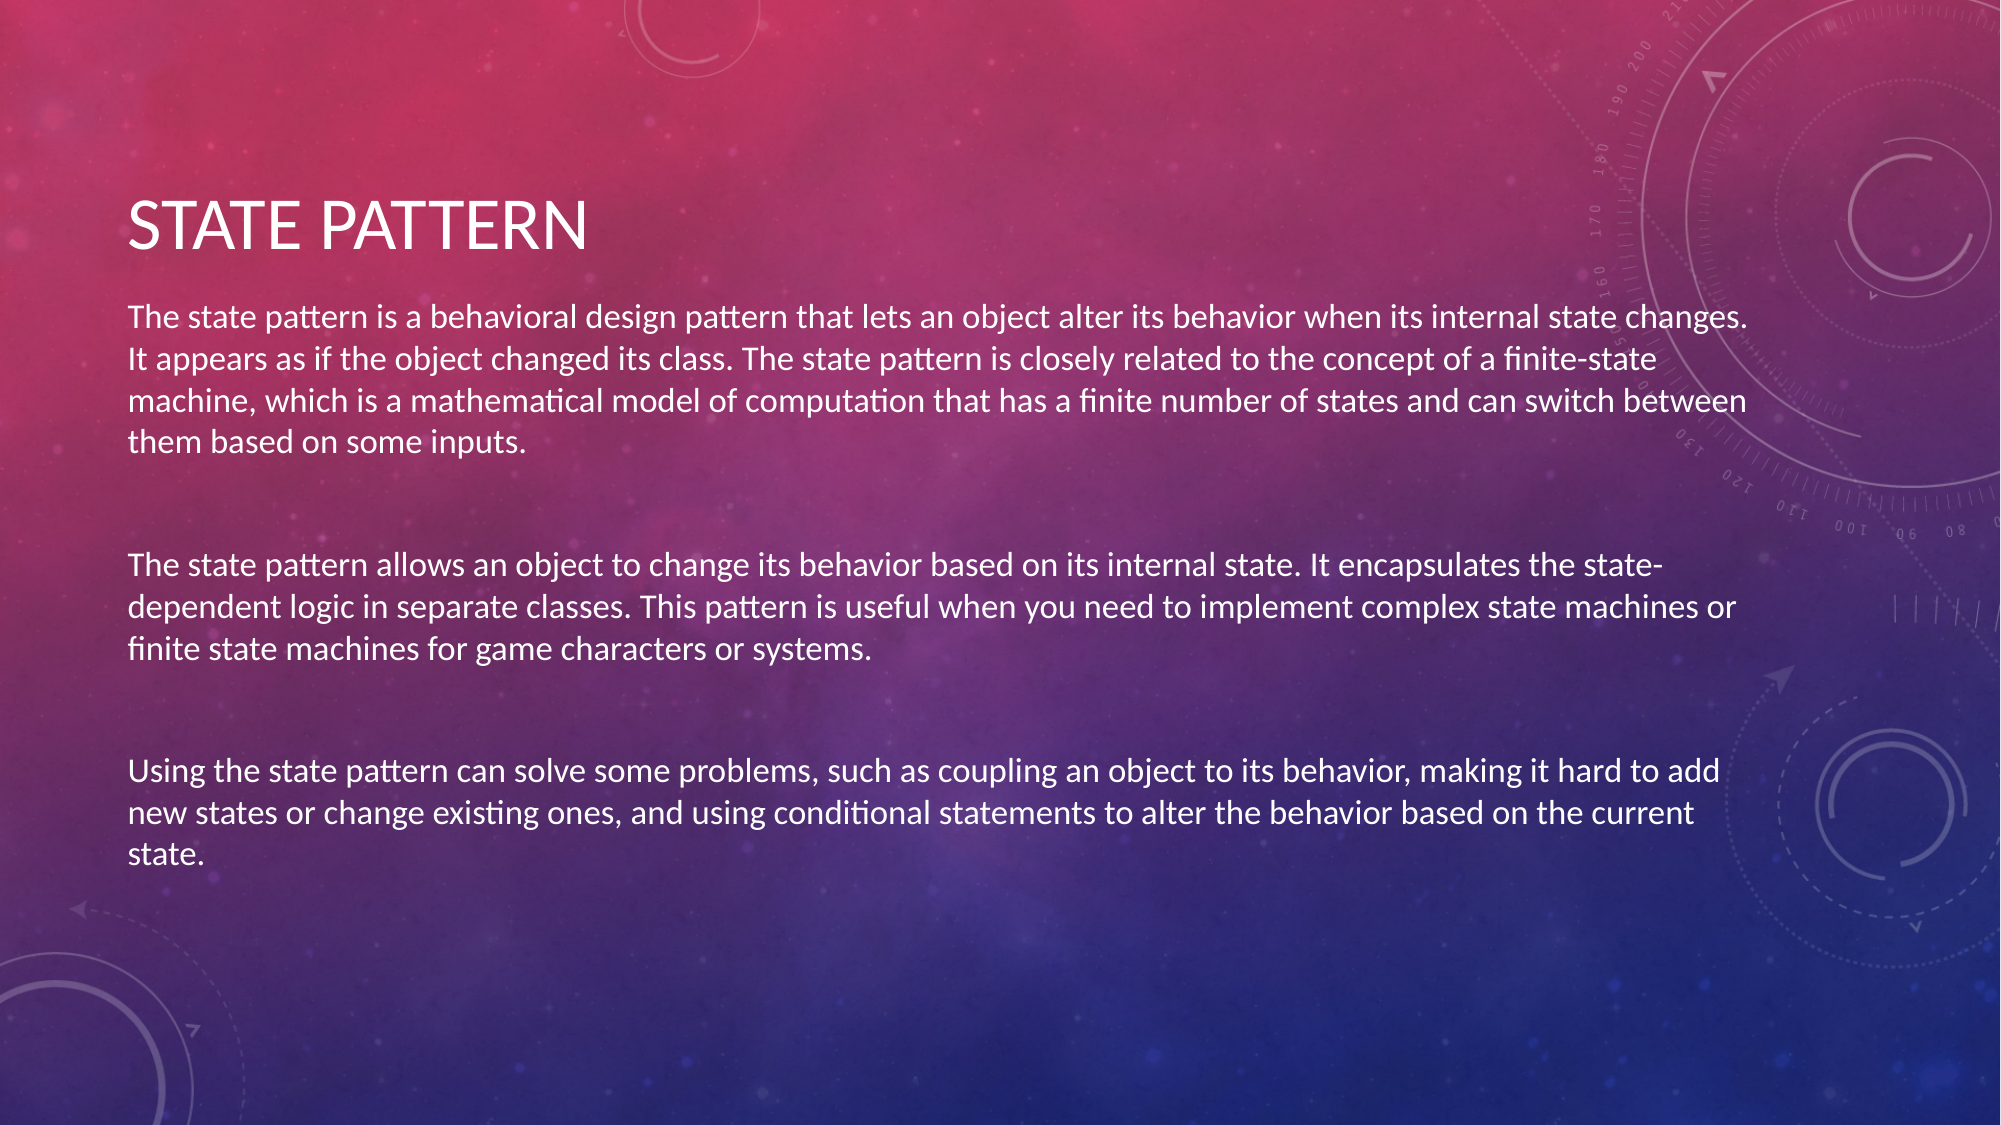

# state pattern
The state pattern is a behavioral design pattern that lets an object alter its behavior when its internal state changes. It appears as if the object changed its class. The state pattern is closely related to the concept of a finite-state machine, which is a mathematical model of computation that has a finite number of states and can switch between them based on some inputs.

The state pattern allows an object to change its behavior based on its internal state. It encapsulates the state-dependent logic in separate classes. This pattern is useful when you need to implement complex state machines or finite state machines for game characters or systems.

Using the state pattern can solve some problems, such as coupling an object to its behavior, making it hard to add new states or change existing ones, and using conditional statements to alter the behavior based on the current state.